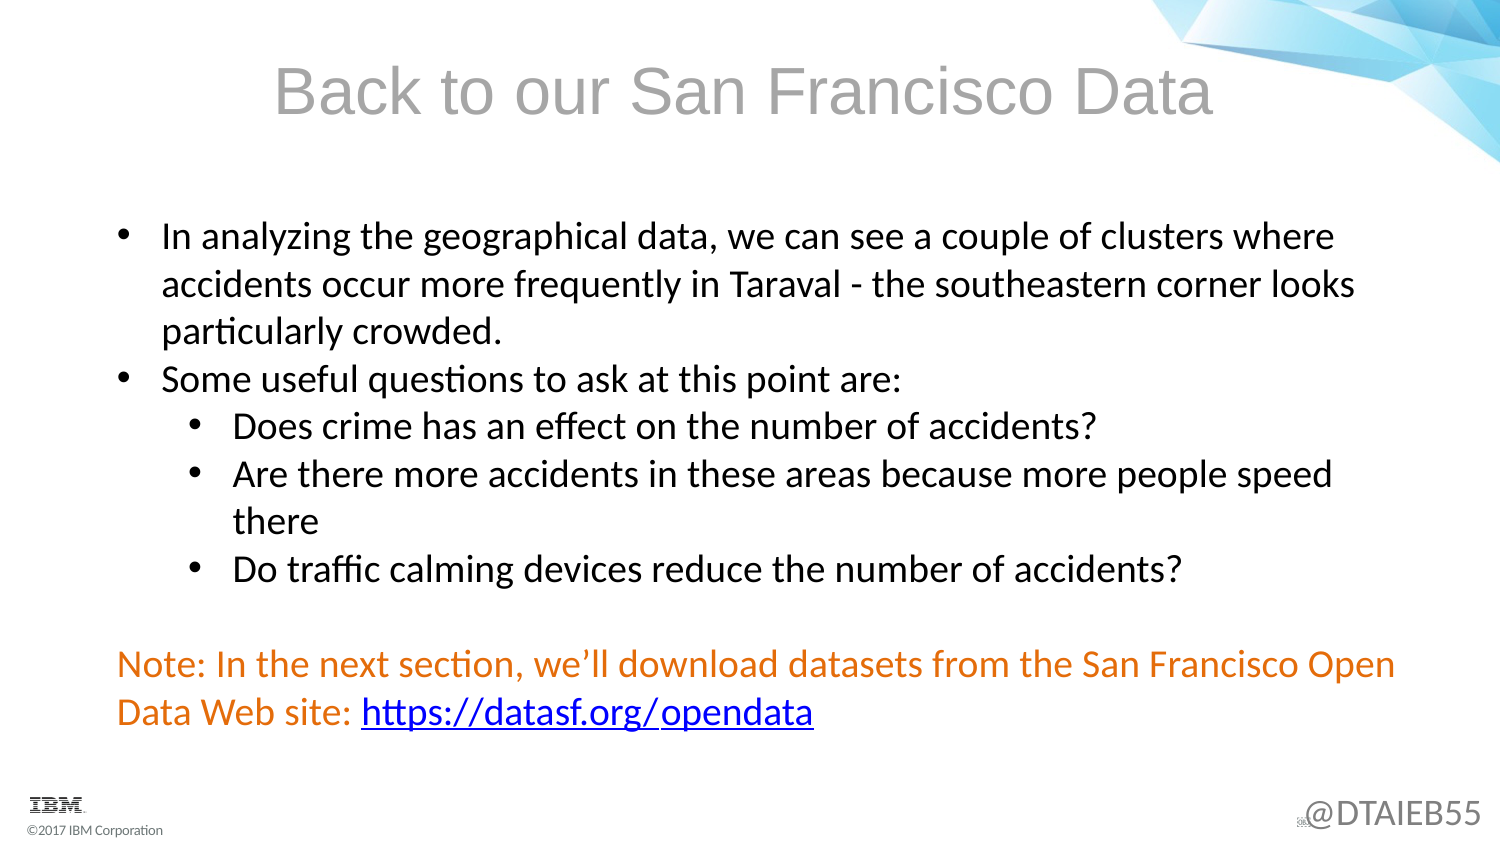

# Back to our San Francisco Data
In analyzing the geographical data, we can see a couple of clusters where accidents occur more frequently in Taraval - the southeastern corner looks particularly crowded.
Some useful questions to ask at this point are:
Does crime has an effect on the number of accidents?
Are there more accidents in these areas because more people speed there
Do traffic calming devices reduce the number of accidents?

Note: In the next section, we’ll download datasets from the San Francisco Open Data Web site: https://datasf.org/opendata